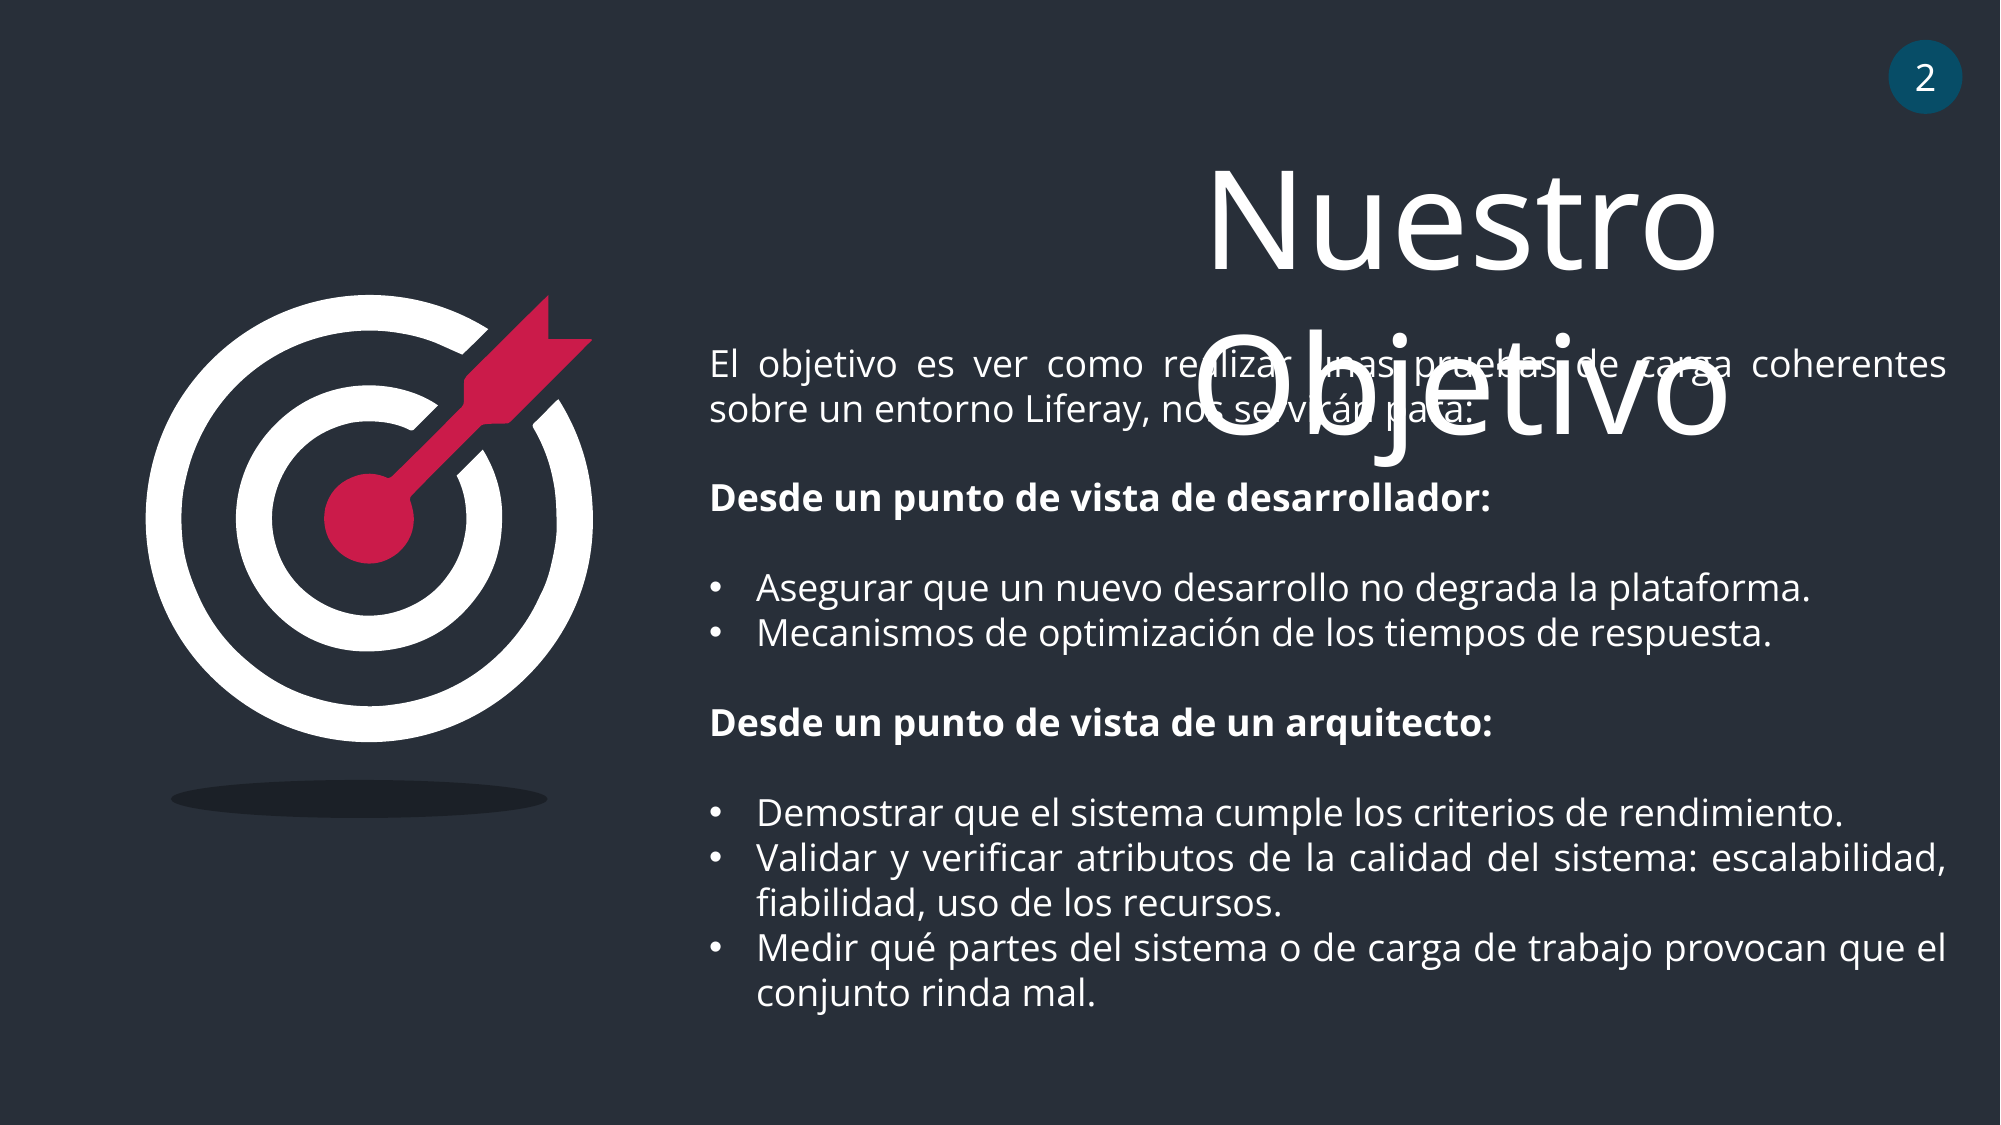

2
Nuestro Objetivo

El objetivo es ver como realizar unas pruebas de carga coherentes sobre un entorno Liferay, nos servirán para:
Desde un punto de vista de desarrollador:

Asegurar que un nuevo desarrollo no degrada la plataforma.
Mecanismos de optimización de los tiempos de respuesta.

Desde un punto de vista de un arquitecto:

Demostrar que el sistema cumple los criterios de rendimiento.
Validar y verificar atributos de la calidad del sistema: escalabilidad, fiabilidad, uso de los recursos.
Medir qué partes del sistema o de carga de trabajo provocan que el conjunto rinda mal.